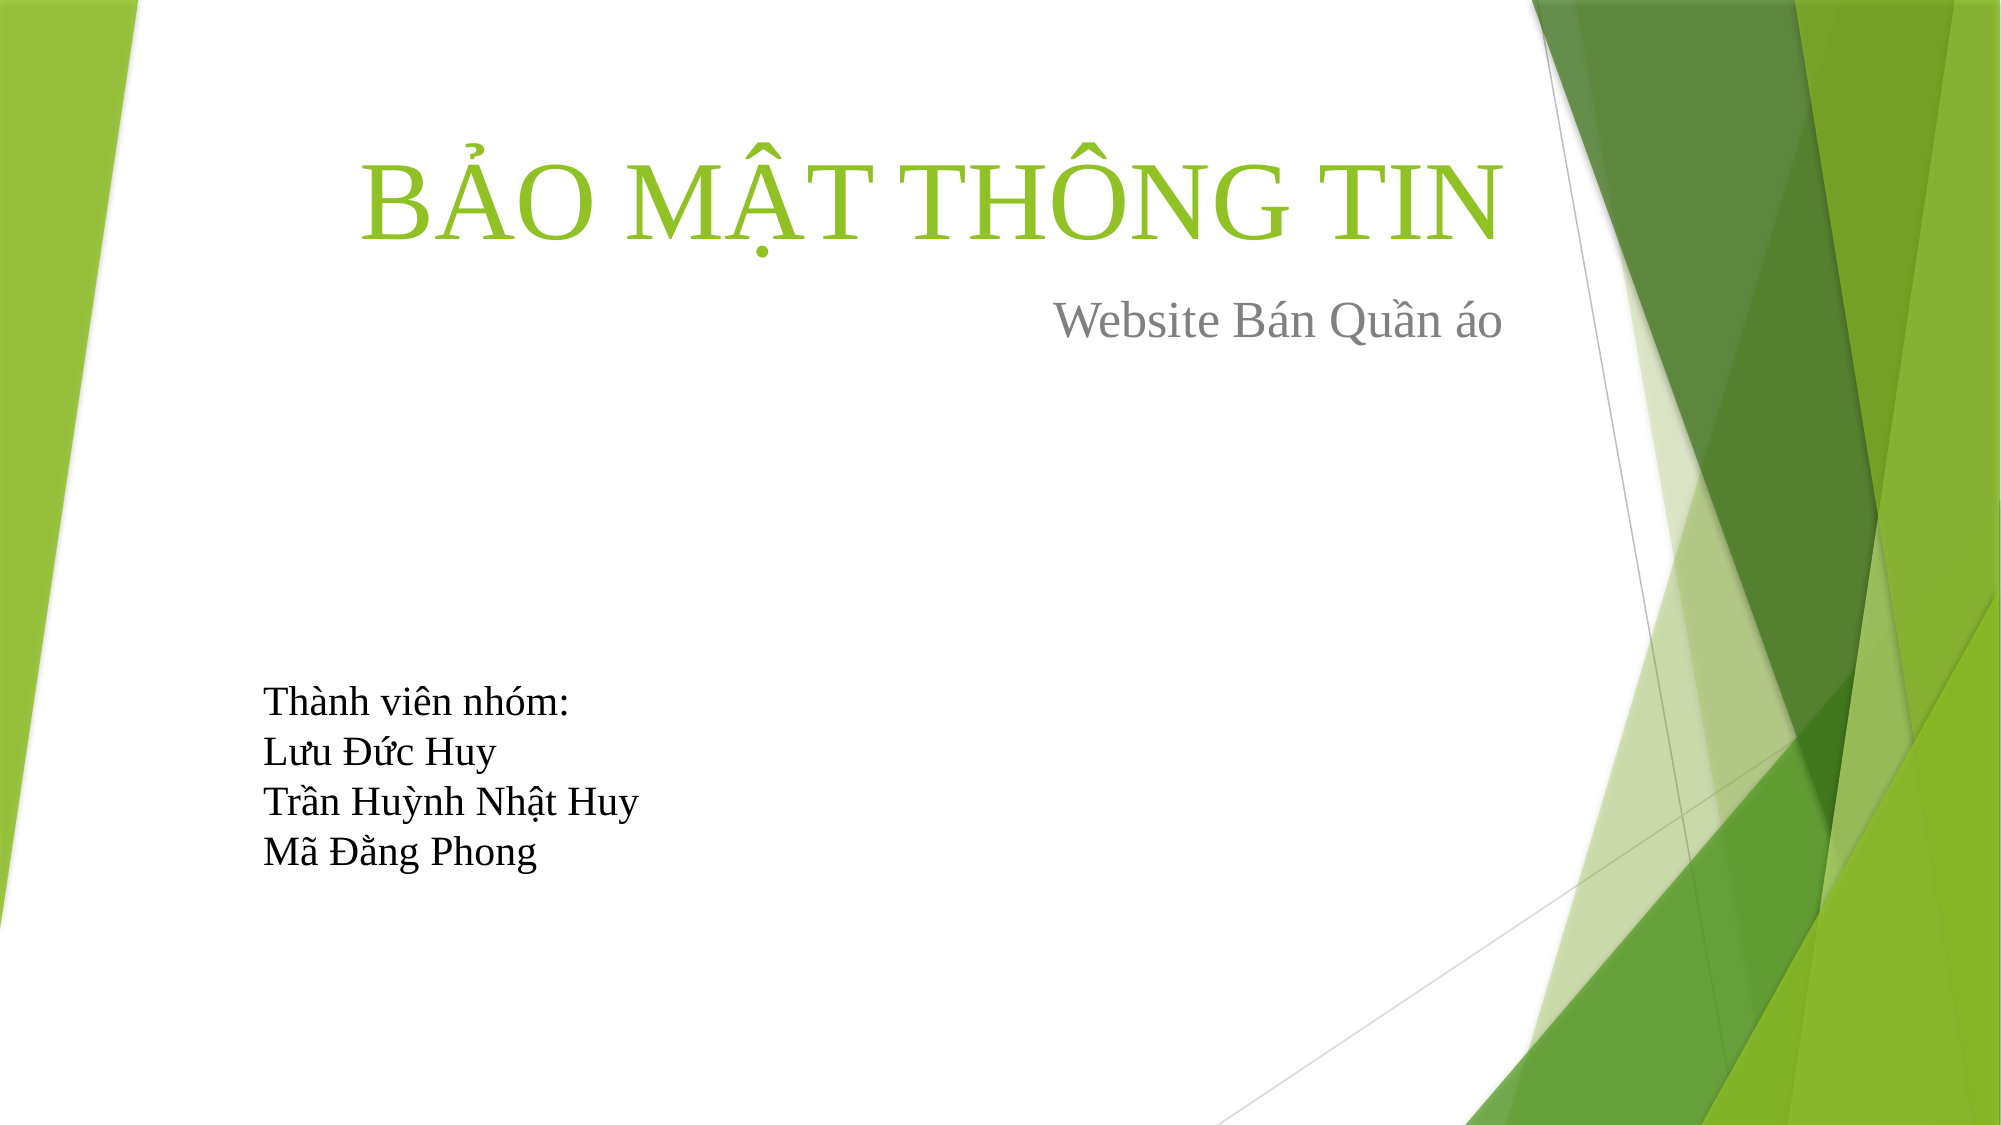

# BẢO MẬT THÔNG TIN
Website Bán Quần áo
Thành viên nhóm:
Lưu Đức Huy
Trần Huỳnh Nhật Huy
Mã Đằng Phong